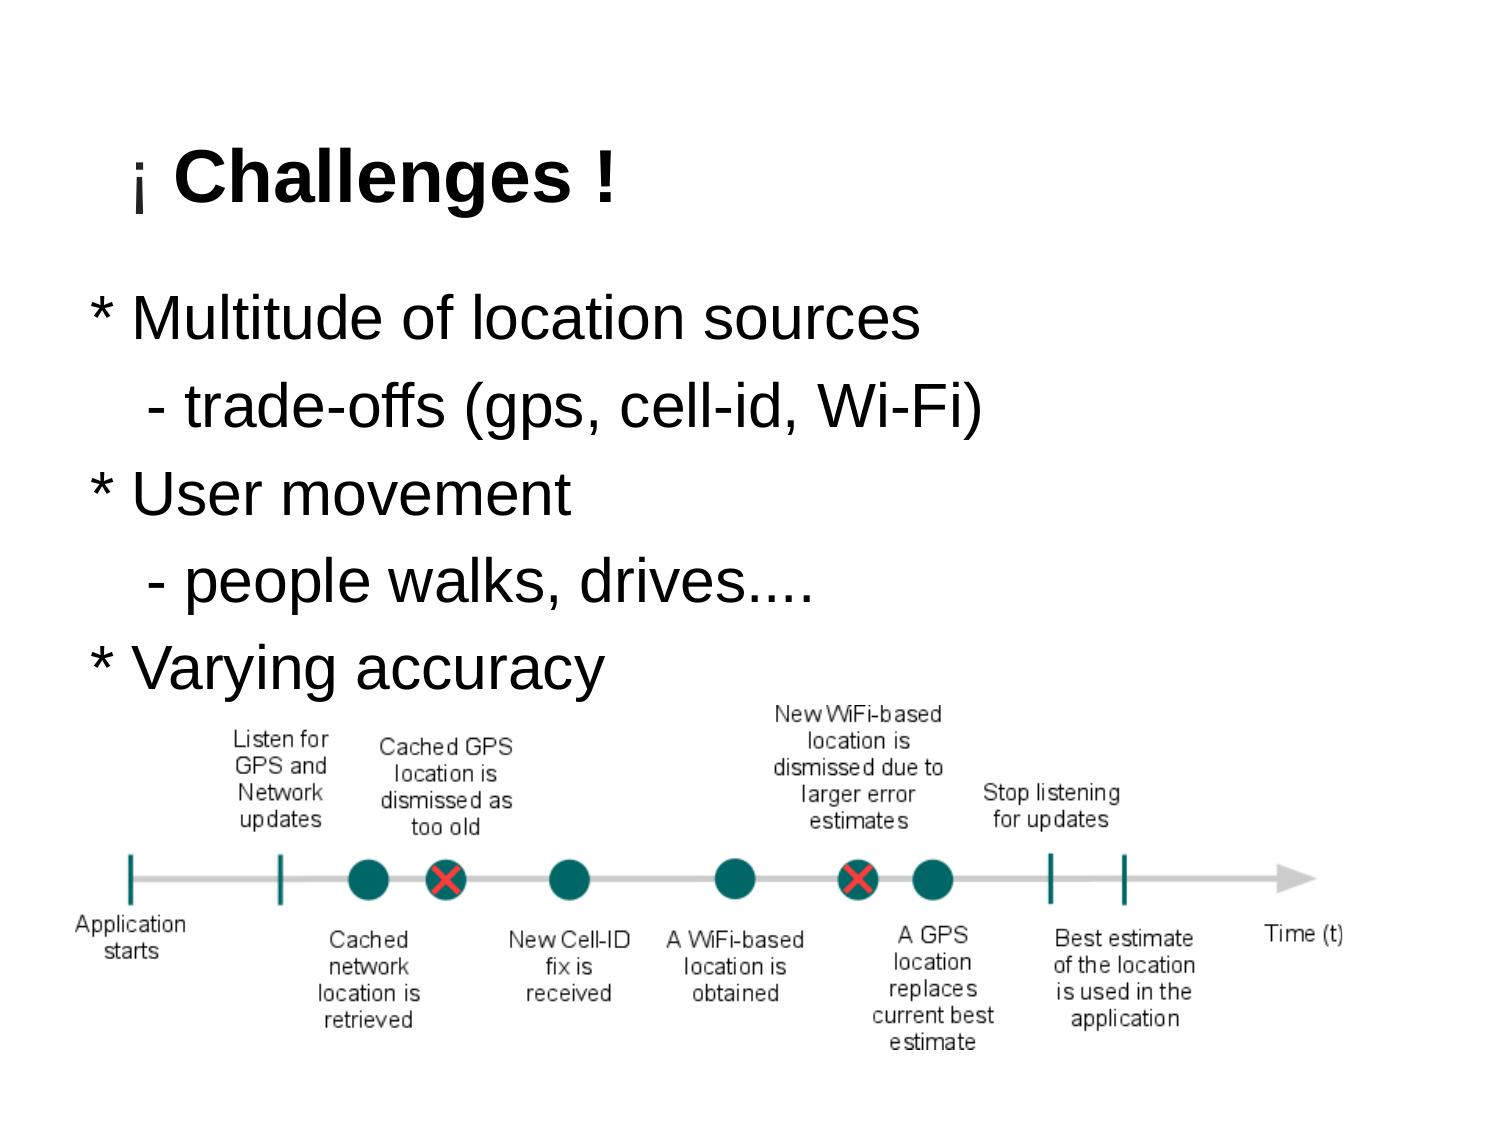

# ¡ Challenges !
* Multitude of location sources
	- trade-offs (gps, cell-id, Wi-Fi)
* User movement
	- people walks, drives....
* Varying accuracy